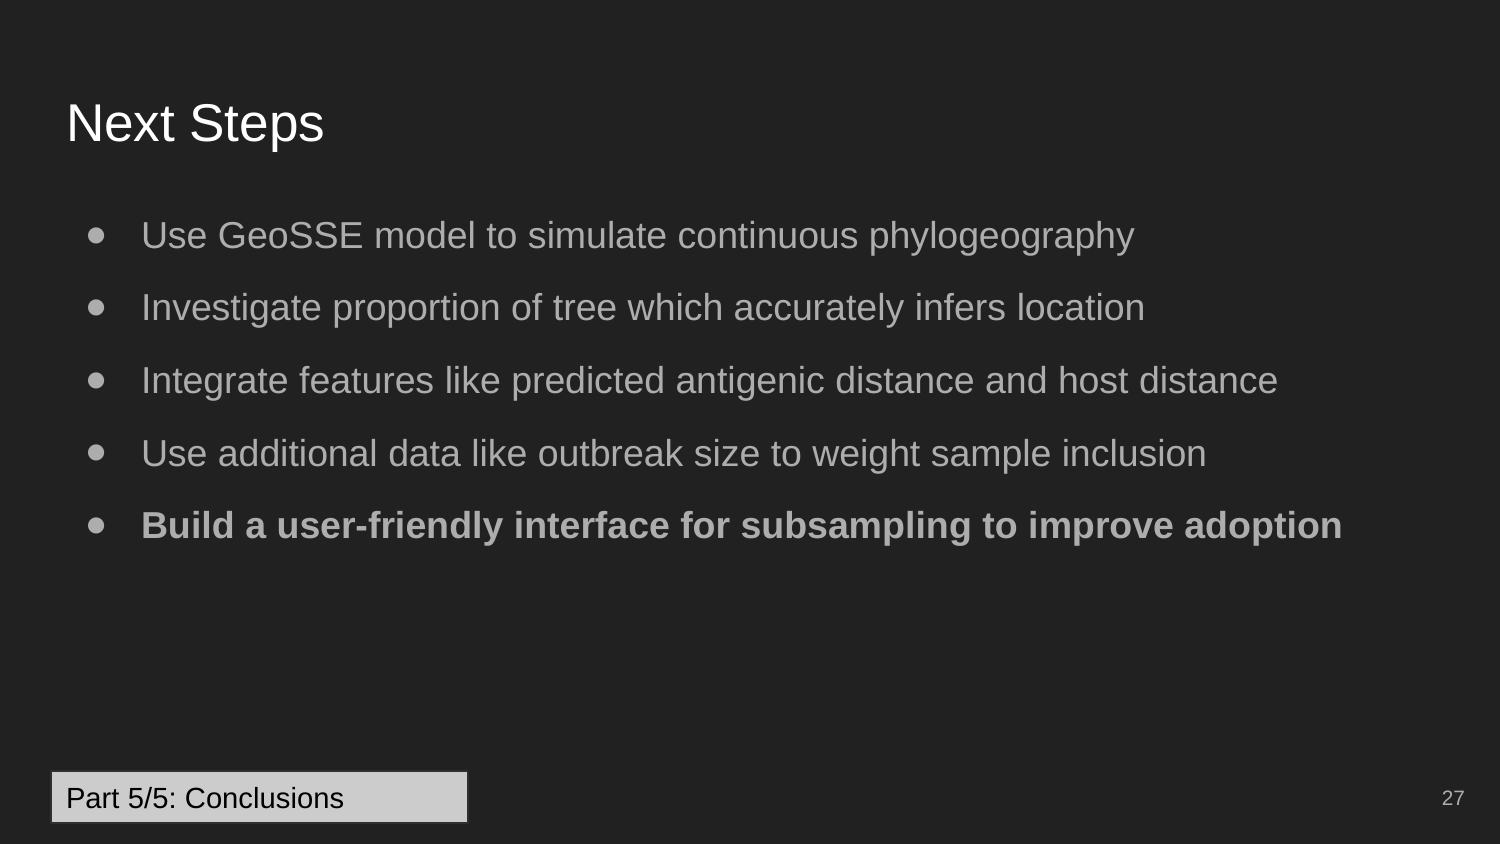

# Next Steps
Use GeoSSE model to simulate continuous phylogeography
Investigate proportion of tree which accurately infers location
Integrate features like predicted antigenic distance and host distance
Use additional data like outbreak size to weight sample inclusion
Build a user-friendly interface for subsampling to improve adoption
27
Part 5/5: Conclusions